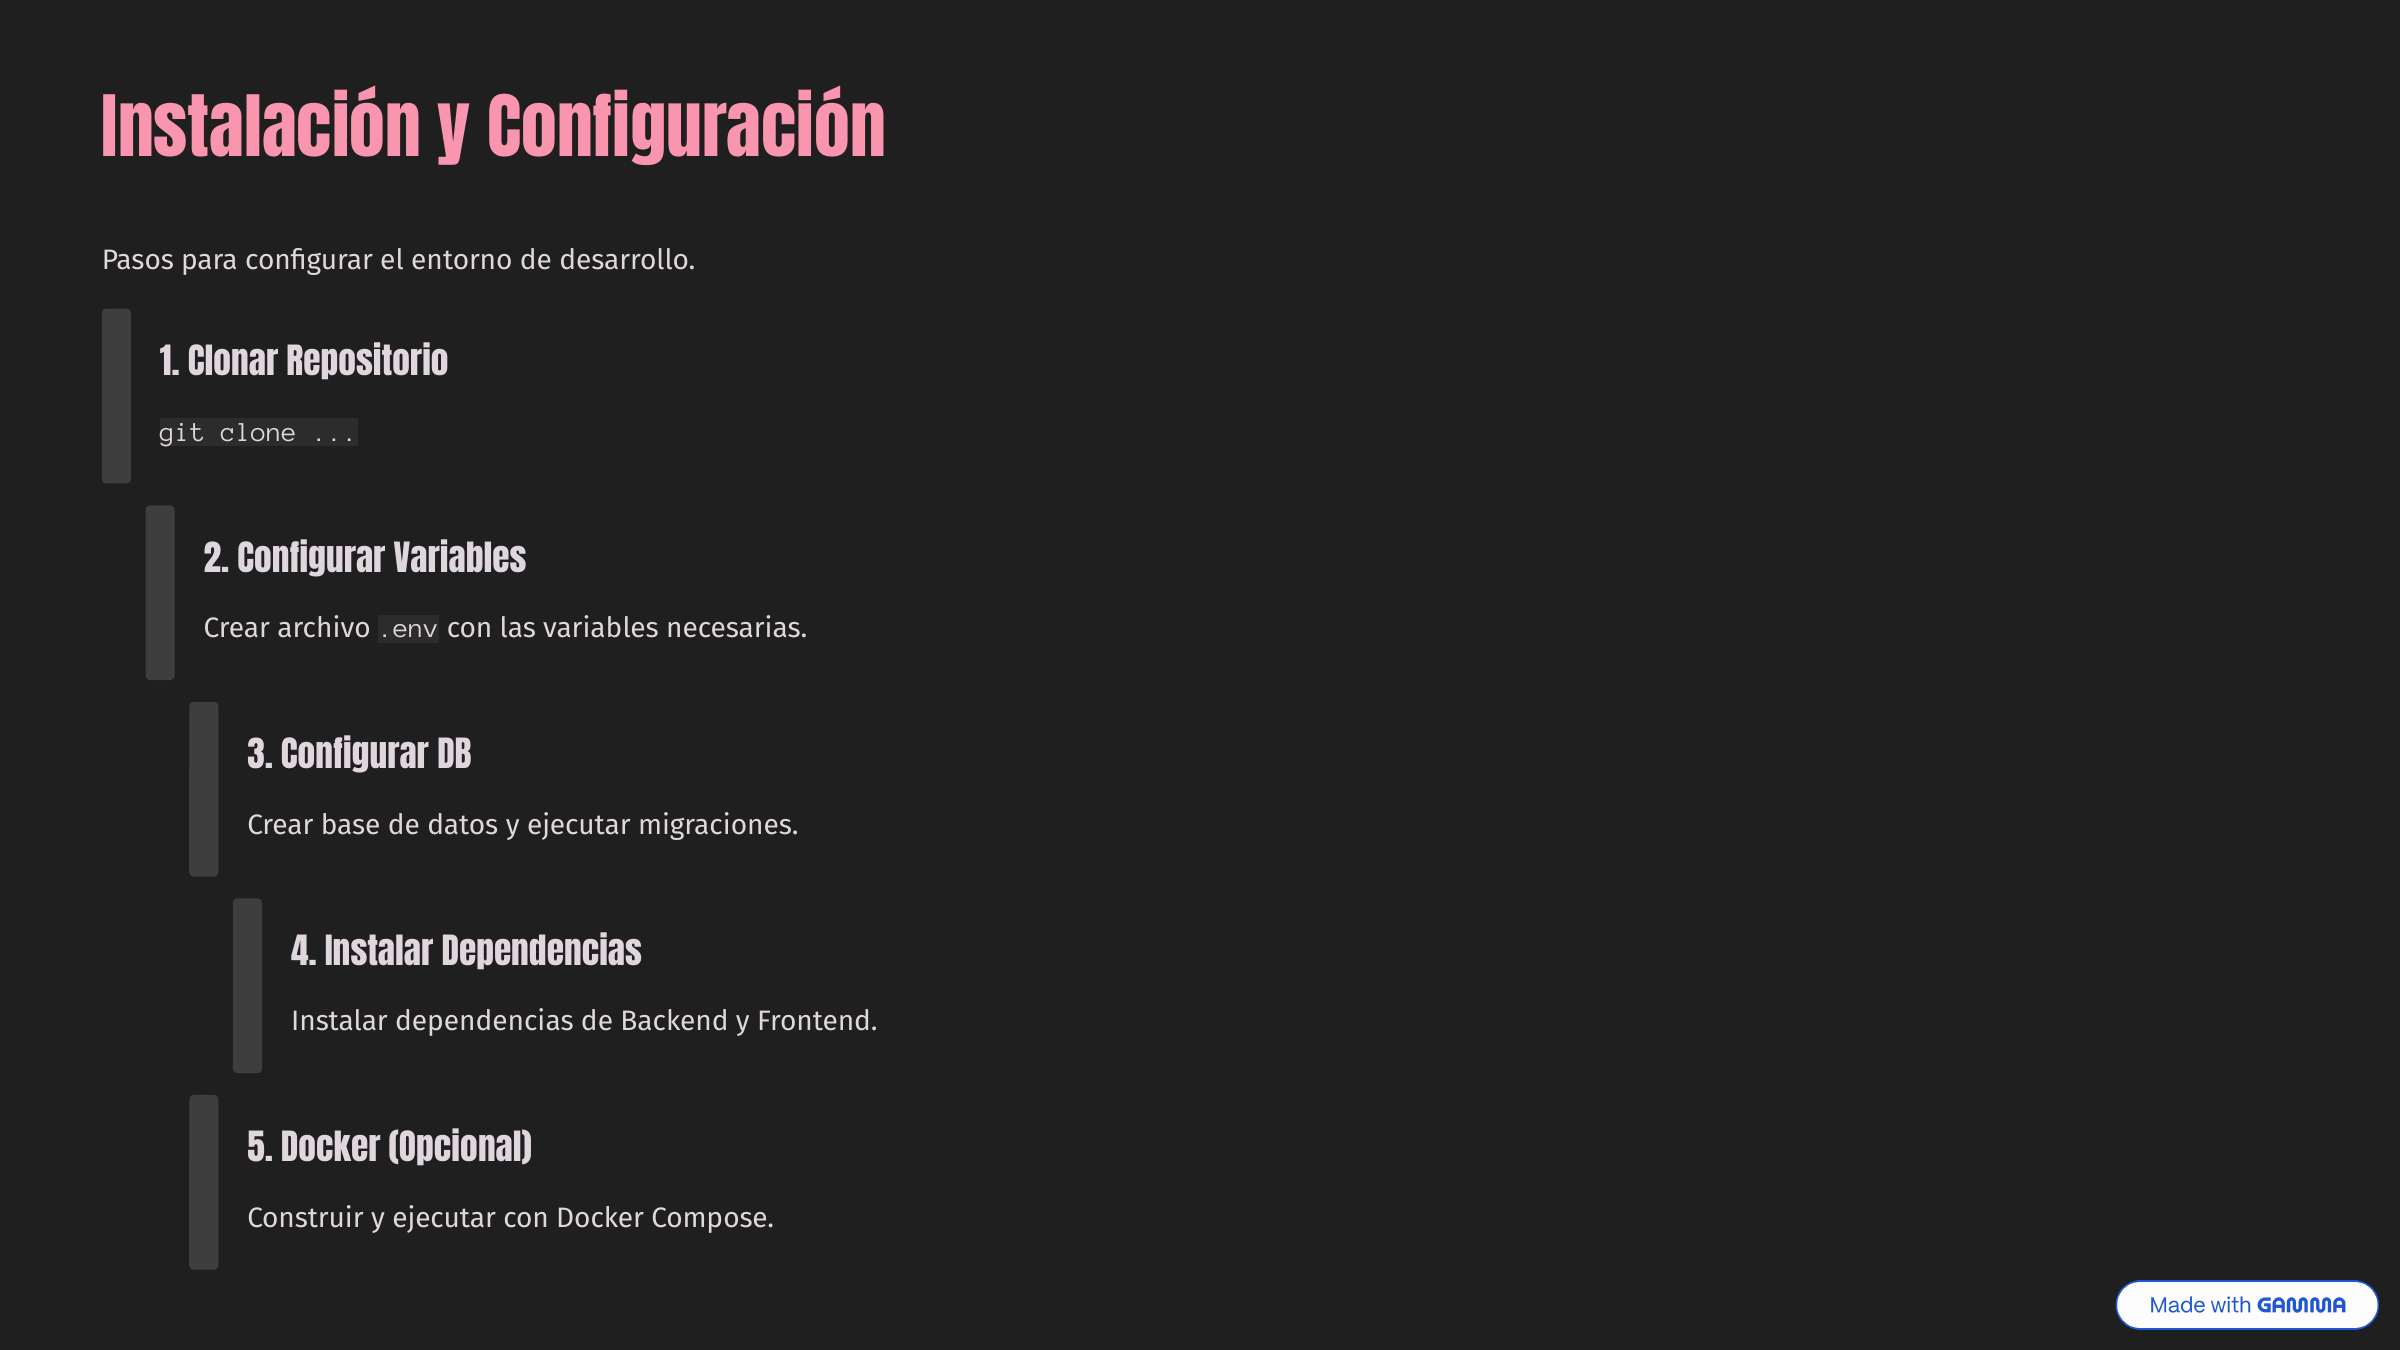

Instalación y Configuración
Pasos para configurar el entorno de desarrollo.

1. Clonar Repositorio
git clone ...

2. Configurar Variables
Crear archivo .env con las variables necesarias.

3. Configurar DB
Crear base de datos y ejecutar migraciones.

4. Instalar Dependencias
Instalar dependencias de Backend y Frontend.

5. Docker (Opcional)
Construir y ejecutar con Docker Compose.